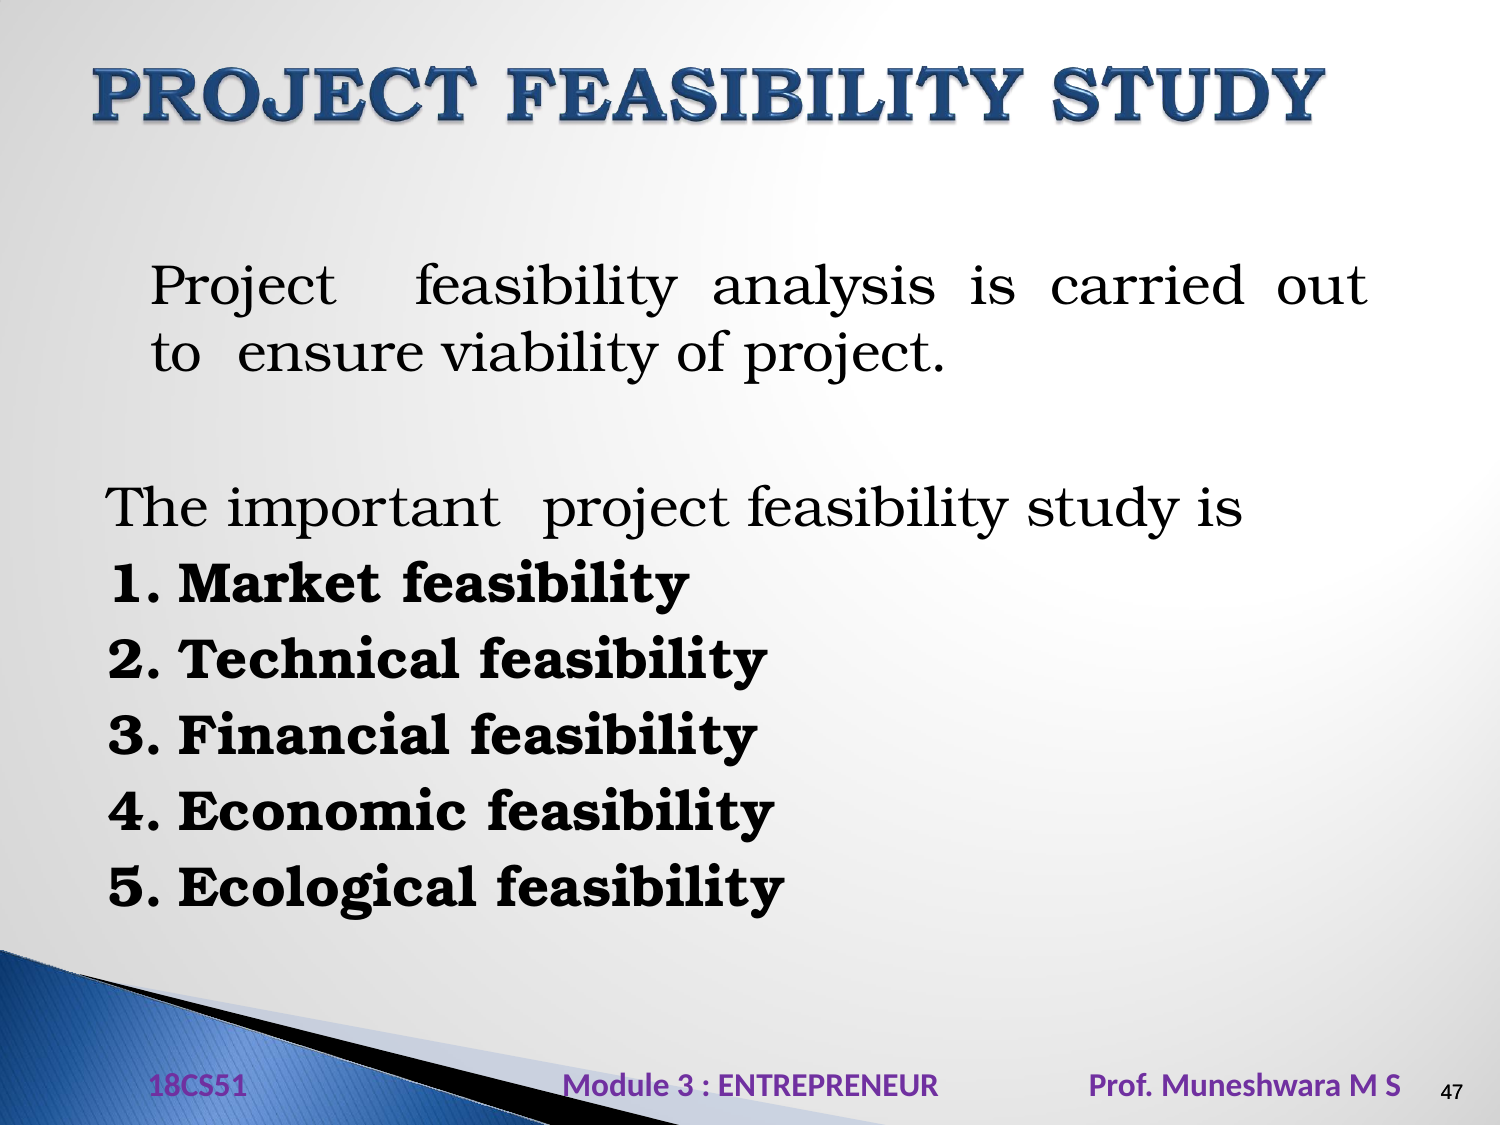

Project	feasibility	analysis	is	carried	out	to  ensure viability of project.

The important	project feasibility study is
Market feasibility
Technical feasibility
Financial feasibility
Economic feasibility
Ecological feasibility
18CS51                                          Module 3 : ENTREPRENEUR                    Prof. Muneshwara M S
47
47